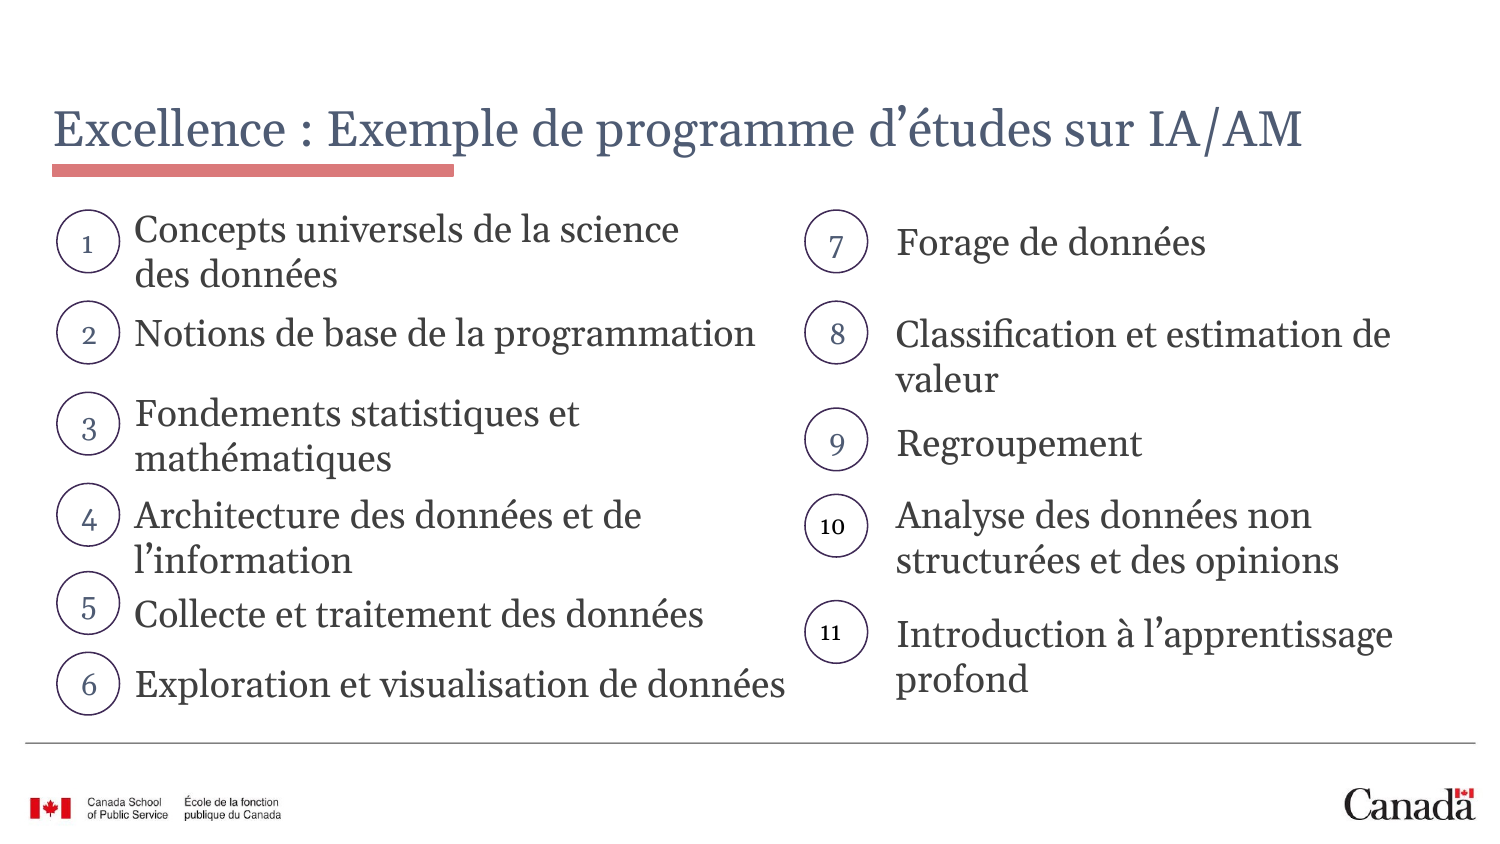

# Excellence : Exemple de programme d’études sur IA/AM

Concepts universels de la science des données
Forage de données
1
7
Notions de base de la programmation
Classification et estimation de valeur
2
8
Fondements statistiques et mathématiques
3
Regroupement
9
Architecture des données et de l’information
Analyse des données non structurées et des opinions
4
10

5
Collecte et traitement des données
Introduction à l’apprentissage profond

11
Exploration et visualisation de données
6